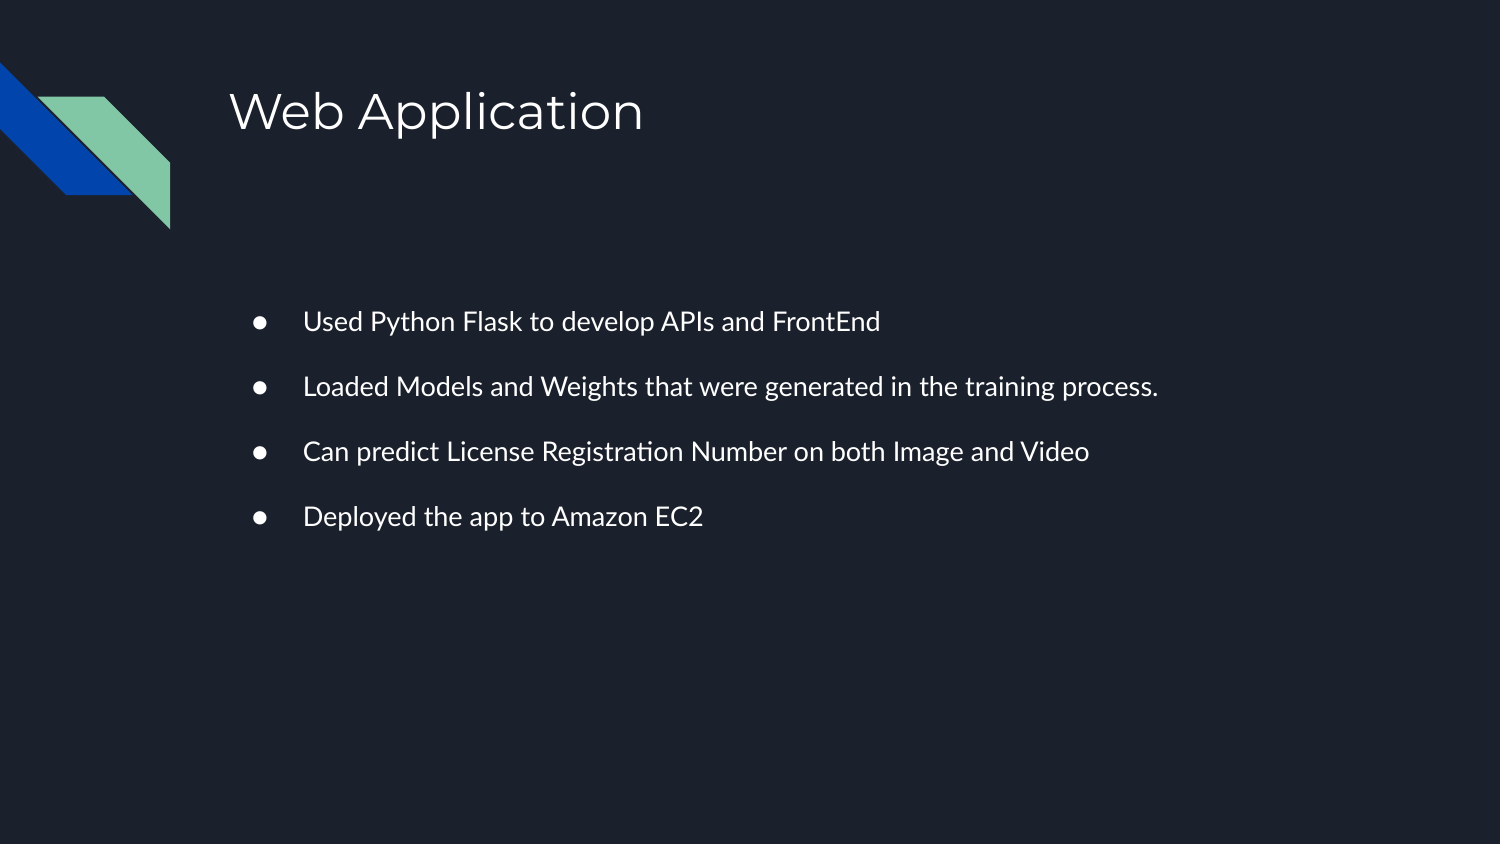

# Web Application
Used Python Flask to develop APIs and FrontEnd
Loaded Models and Weights that were generated in the training process.
Can predict License Registration Number on both Image and Video
Deployed the app to Amazon EC2